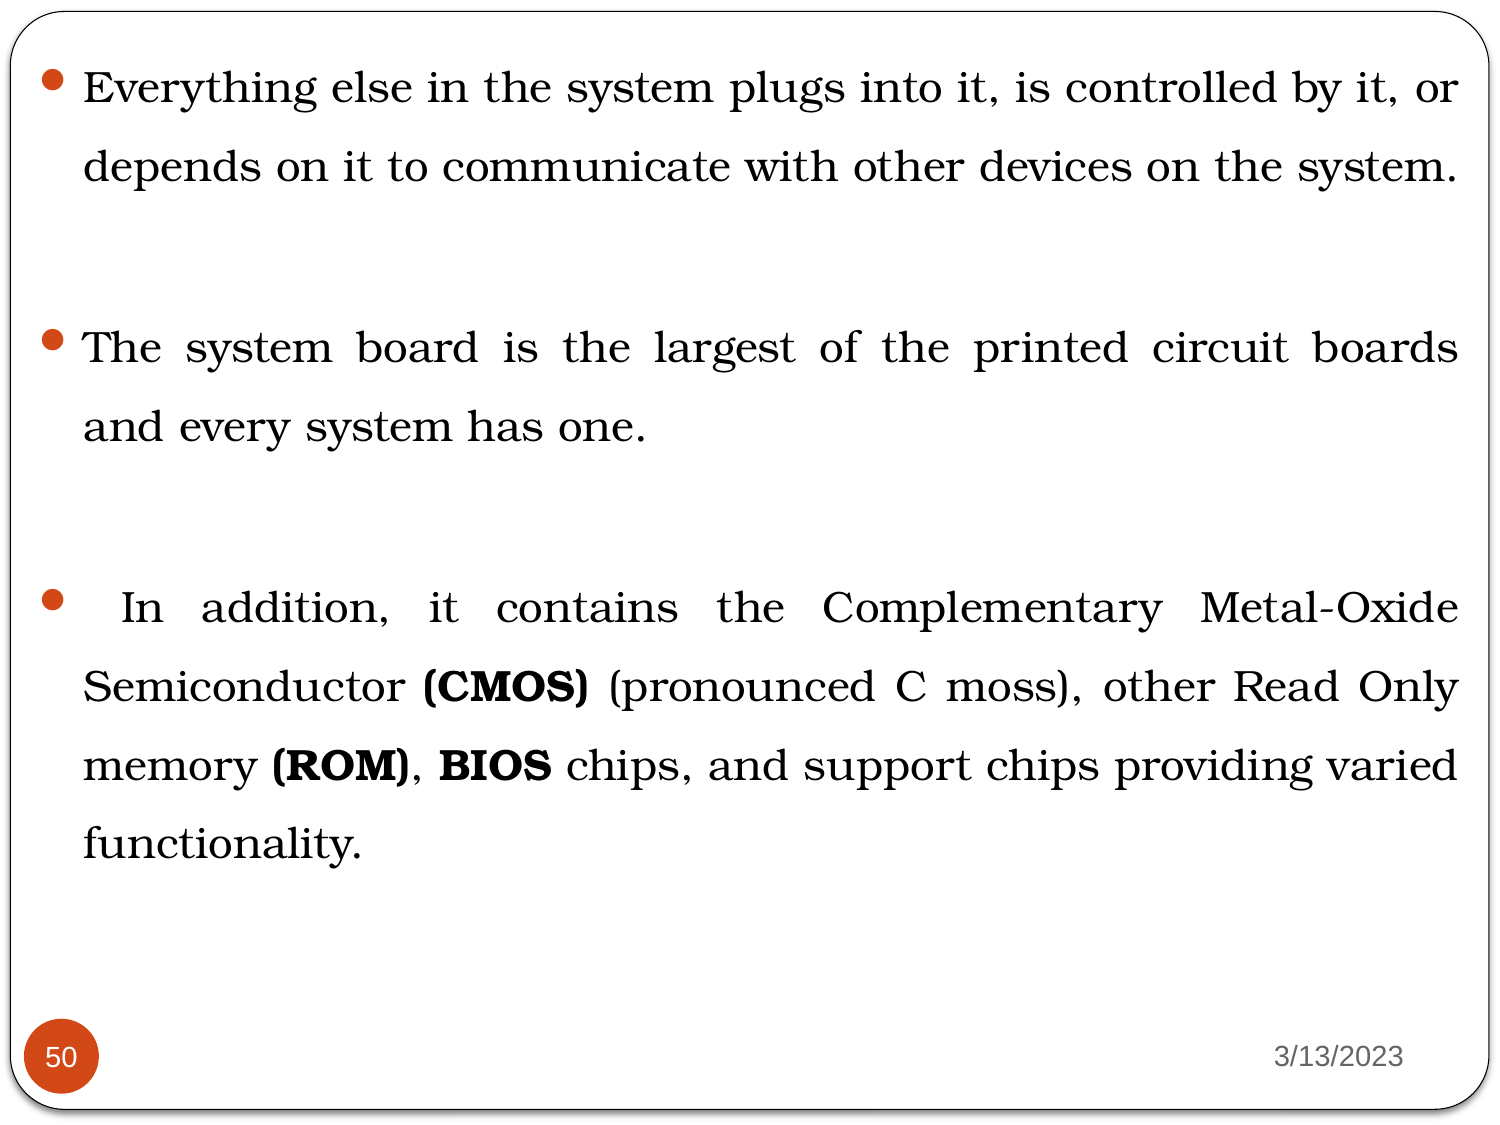

Everything else in the system plugs into it, is controlled by it, or depends on it to communicate with other devices on the system.

The system board is the largest of the printed circuit boards and every system has one.

 In addition, it contains the Complementary Metal-Oxide Semiconductor (CMOS) (pronounced C moss), other Read Only memory (ROM), BIOS chips, and support chips providing varied functionality.

3/13/2023
50